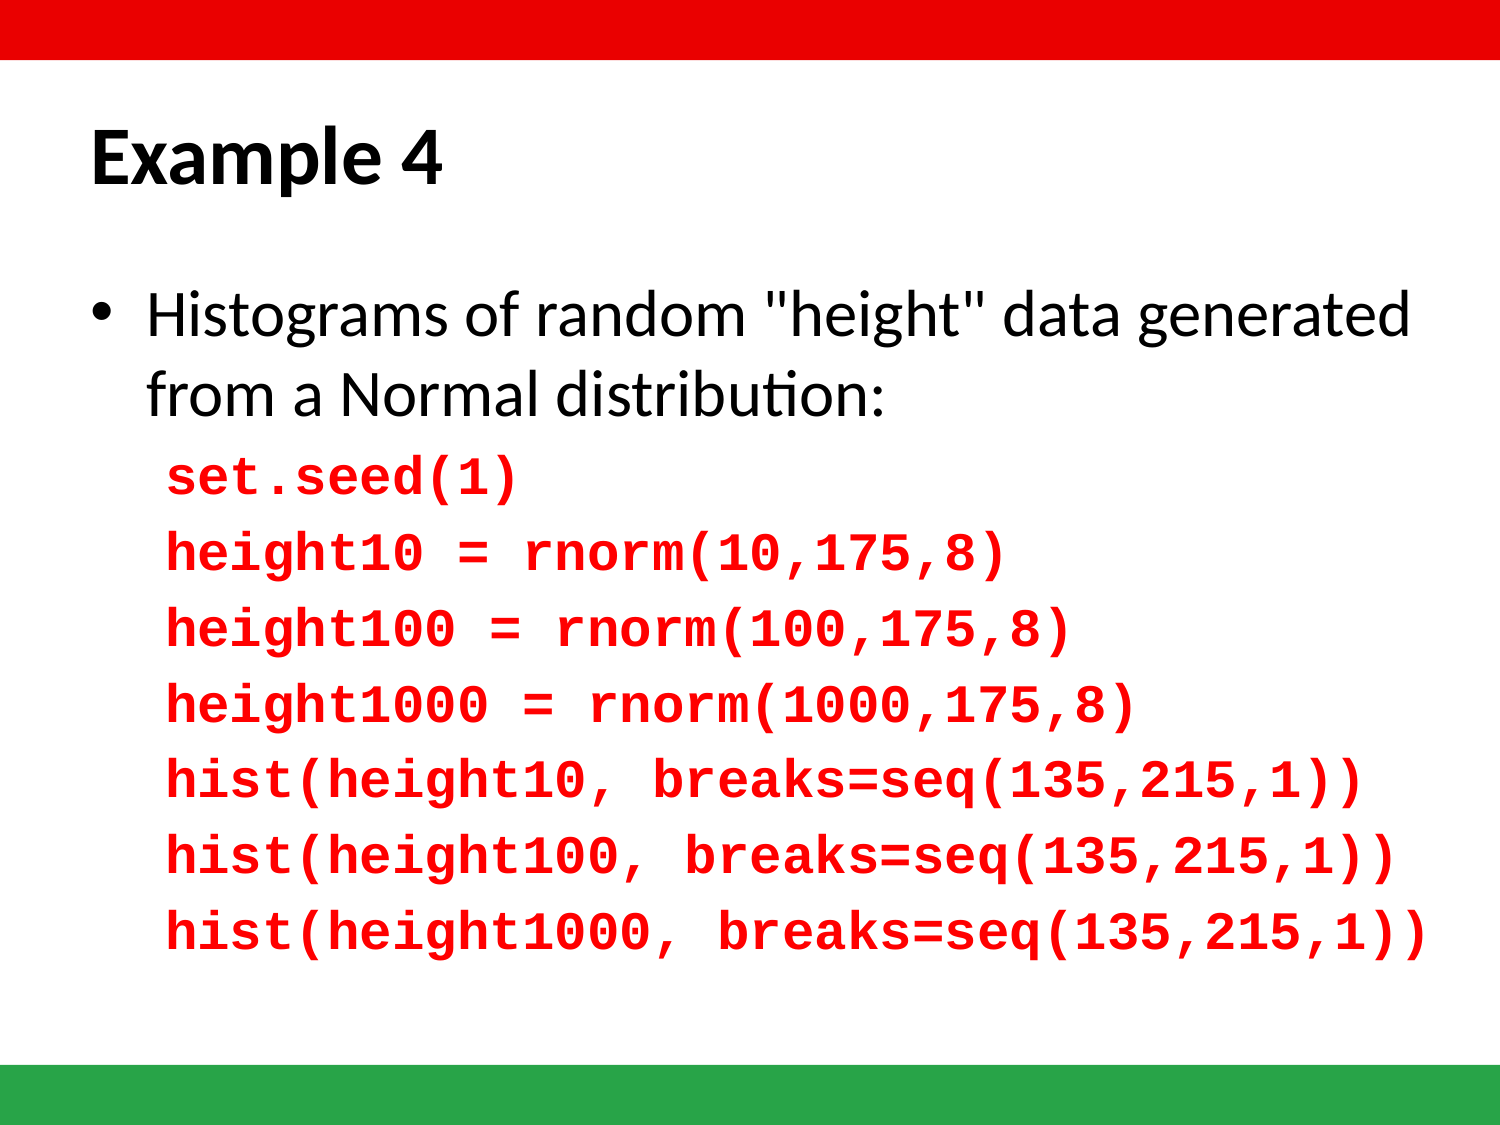

# Example 4
Histograms of random "height" data generated from a Normal distribution:
set.seed(1)
height10 = rnorm(10,175,8)
height100 = rnorm(100,175,8)
height1000 = rnorm(1000,175,8)
hist(height10, breaks=seq(135,215,1))
hist(height100, breaks=seq(135,215,1))
hist(height1000, breaks=seq(135,215,1))